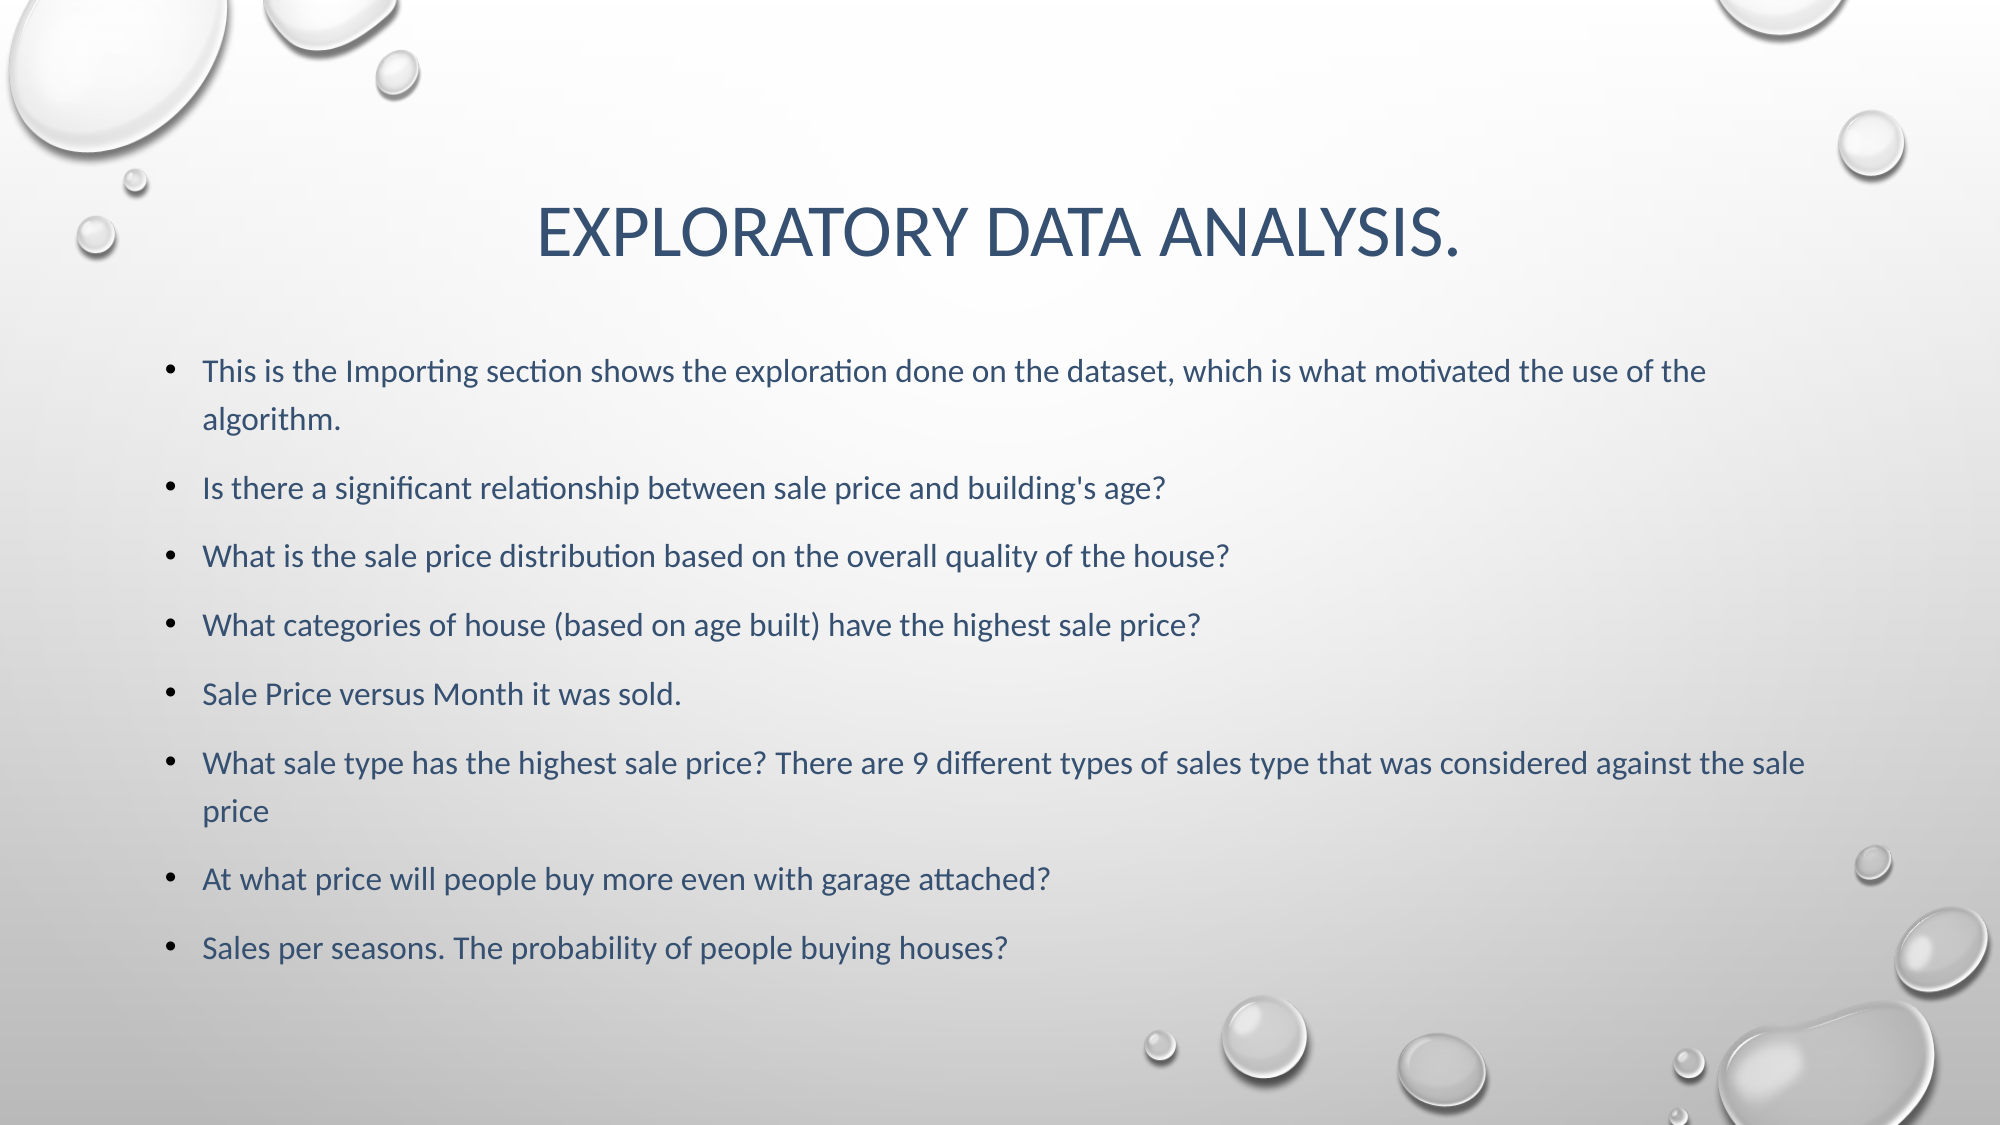

# Exploratory data analysis.
This is the Importing section shows the exploration done on the dataset, which is what motivated the use of the algorithm.
Is there a significant relationship between sale price and building's age?
What is the sale price distribution based on the overall quality of the house?
What categories of house (based on age built) have the highest sale price?
Sale Price versus Month it was sold.
What sale type has the highest sale price? There are 9 different types of sales type that was considered against the sale price
At what price will people buy more even with garage attached?
Sales per seasons. The probability of people buying houses?